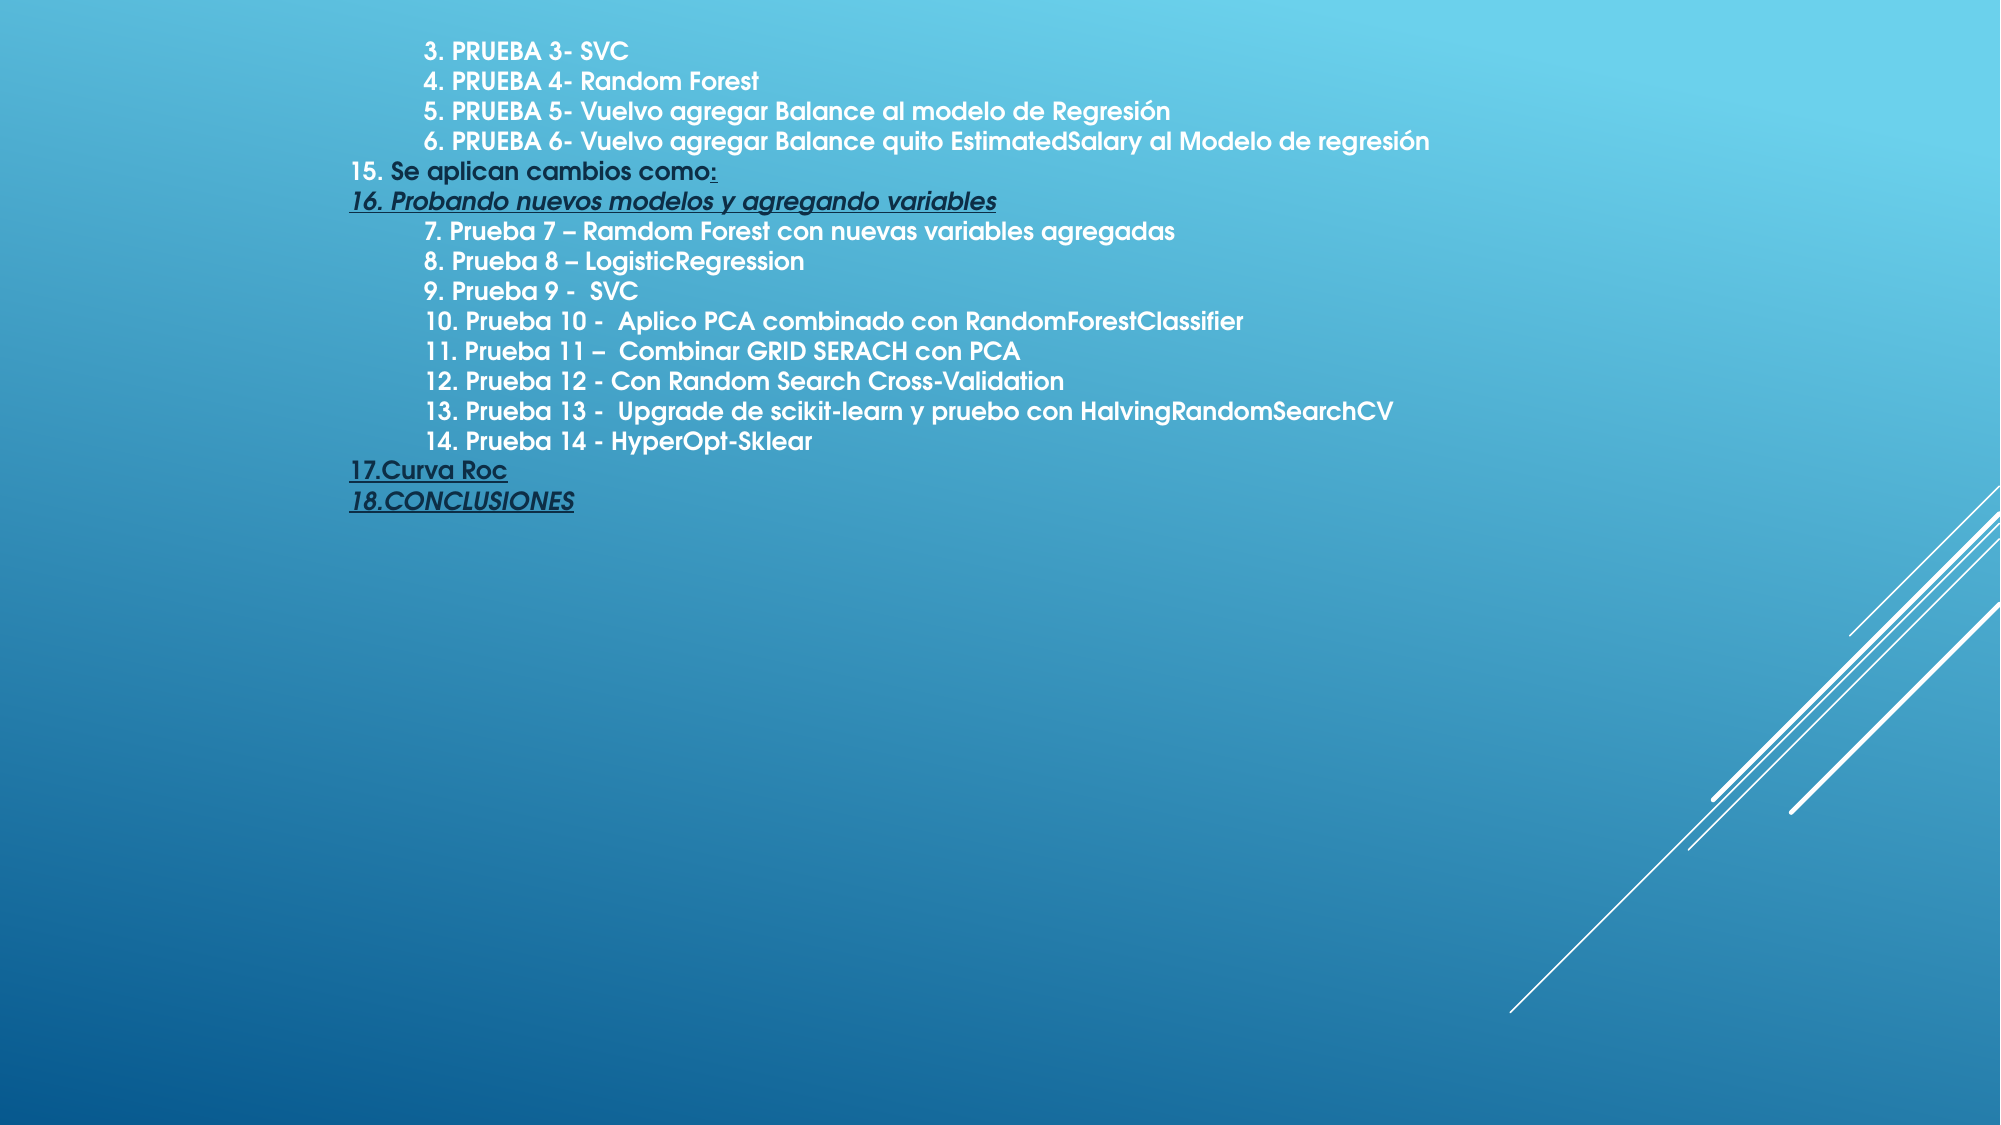

3. PRUEBA 3- SVC
4. PRUEBA 4- Random Forest
5. PRUEBA 5- Vuelvo agregar Balance al modelo de Regresión
6. PRUEBA 6- Vuelvo agregar Balance quito EstimatedSalary al Modelo de regresión
15. Se aplican cambios como:
16. Probando nuevos modelos y agregando variables
7. Prueba 7 – Ramdom Forest con nuevas variables agregadas
8. Prueba 8 – LogisticRegression
9. Prueba 9 -  SVC
10. Prueba 10 -  Aplico PCA combinado con RandomForestClassifier
11. Prueba 11 –  Combinar GRID SERACH con PCA
12. Prueba 12 - Con Random Search Cross-Validation
13. Prueba 13 -  Upgrade de scikit-learn y pruebo con HalvingRandomSearchCV
14. Prueba 14 - HyperOpt-Sklear
17.Curva Roc
18.CONCLUSIONES